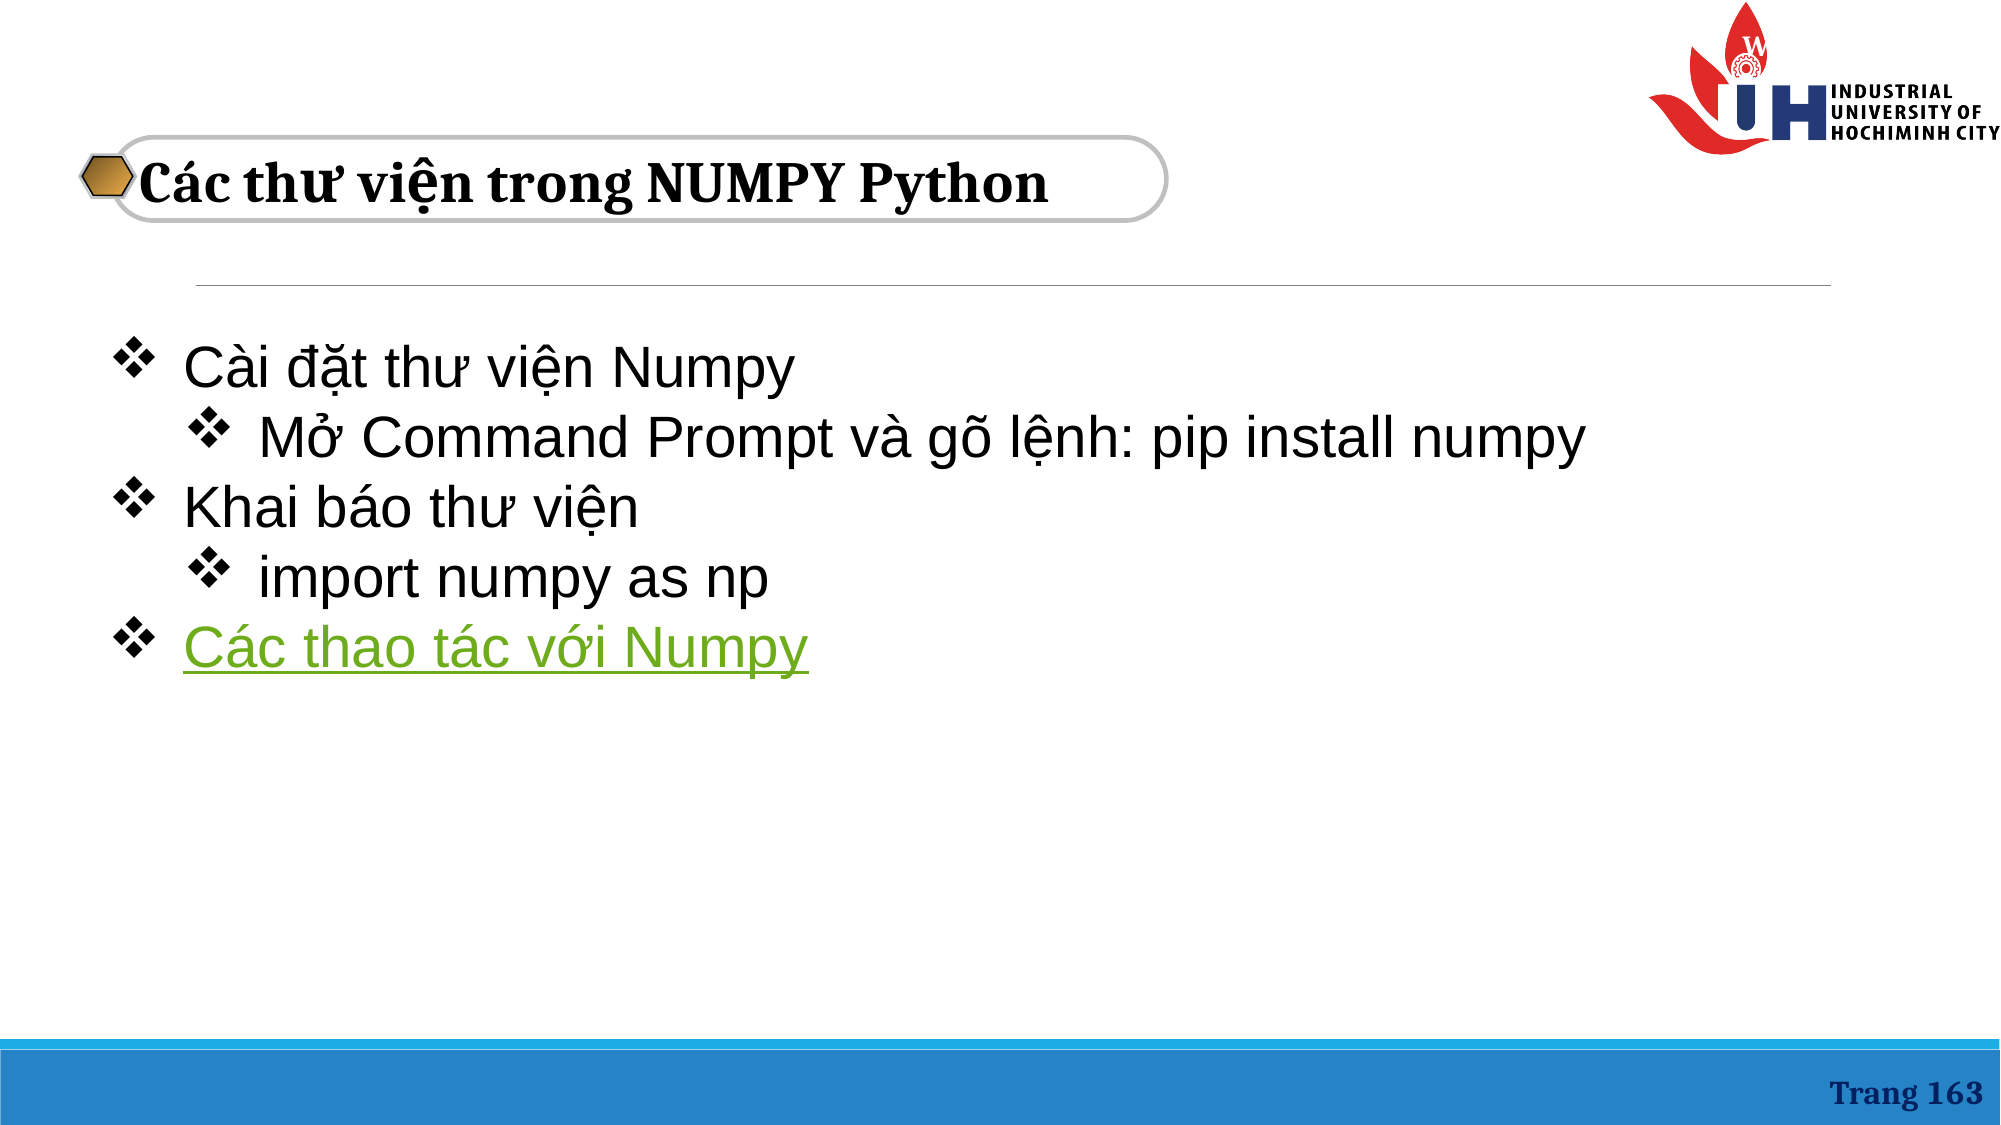

Các thư viện trong NUMPY Python

Cài đặt thư viện Numpy
Mở Command Prompt và gõ lệnh: pip install numpy
Khai báo thư viện
import numpy as np
Các thao tác với Numpy
Trang 163